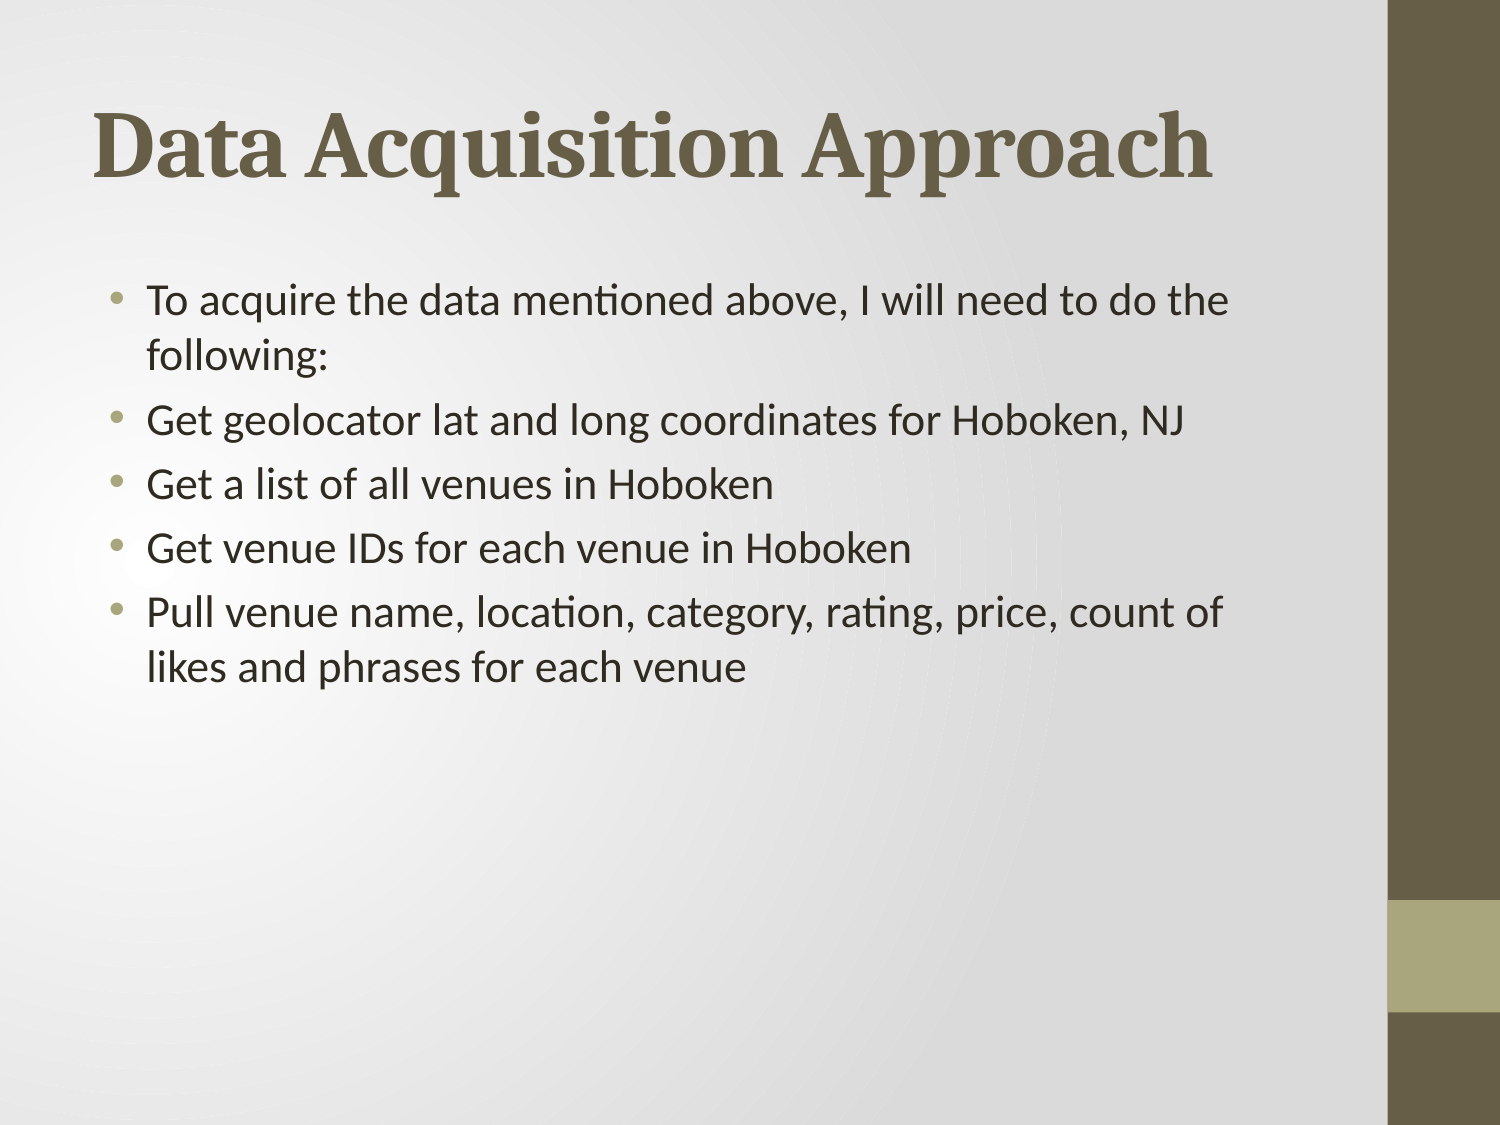

# Data Acquisition Approach
To acquire the data mentioned above, I will need to do the following:
Get geolocator lat and long coordinates for Hoboken, NJ
Get a list of all venues in Hoboken
Get venue IDs for each venue in Hoboken
Pull venue name, location, category, rating, price, count of likes and phrases for each venue